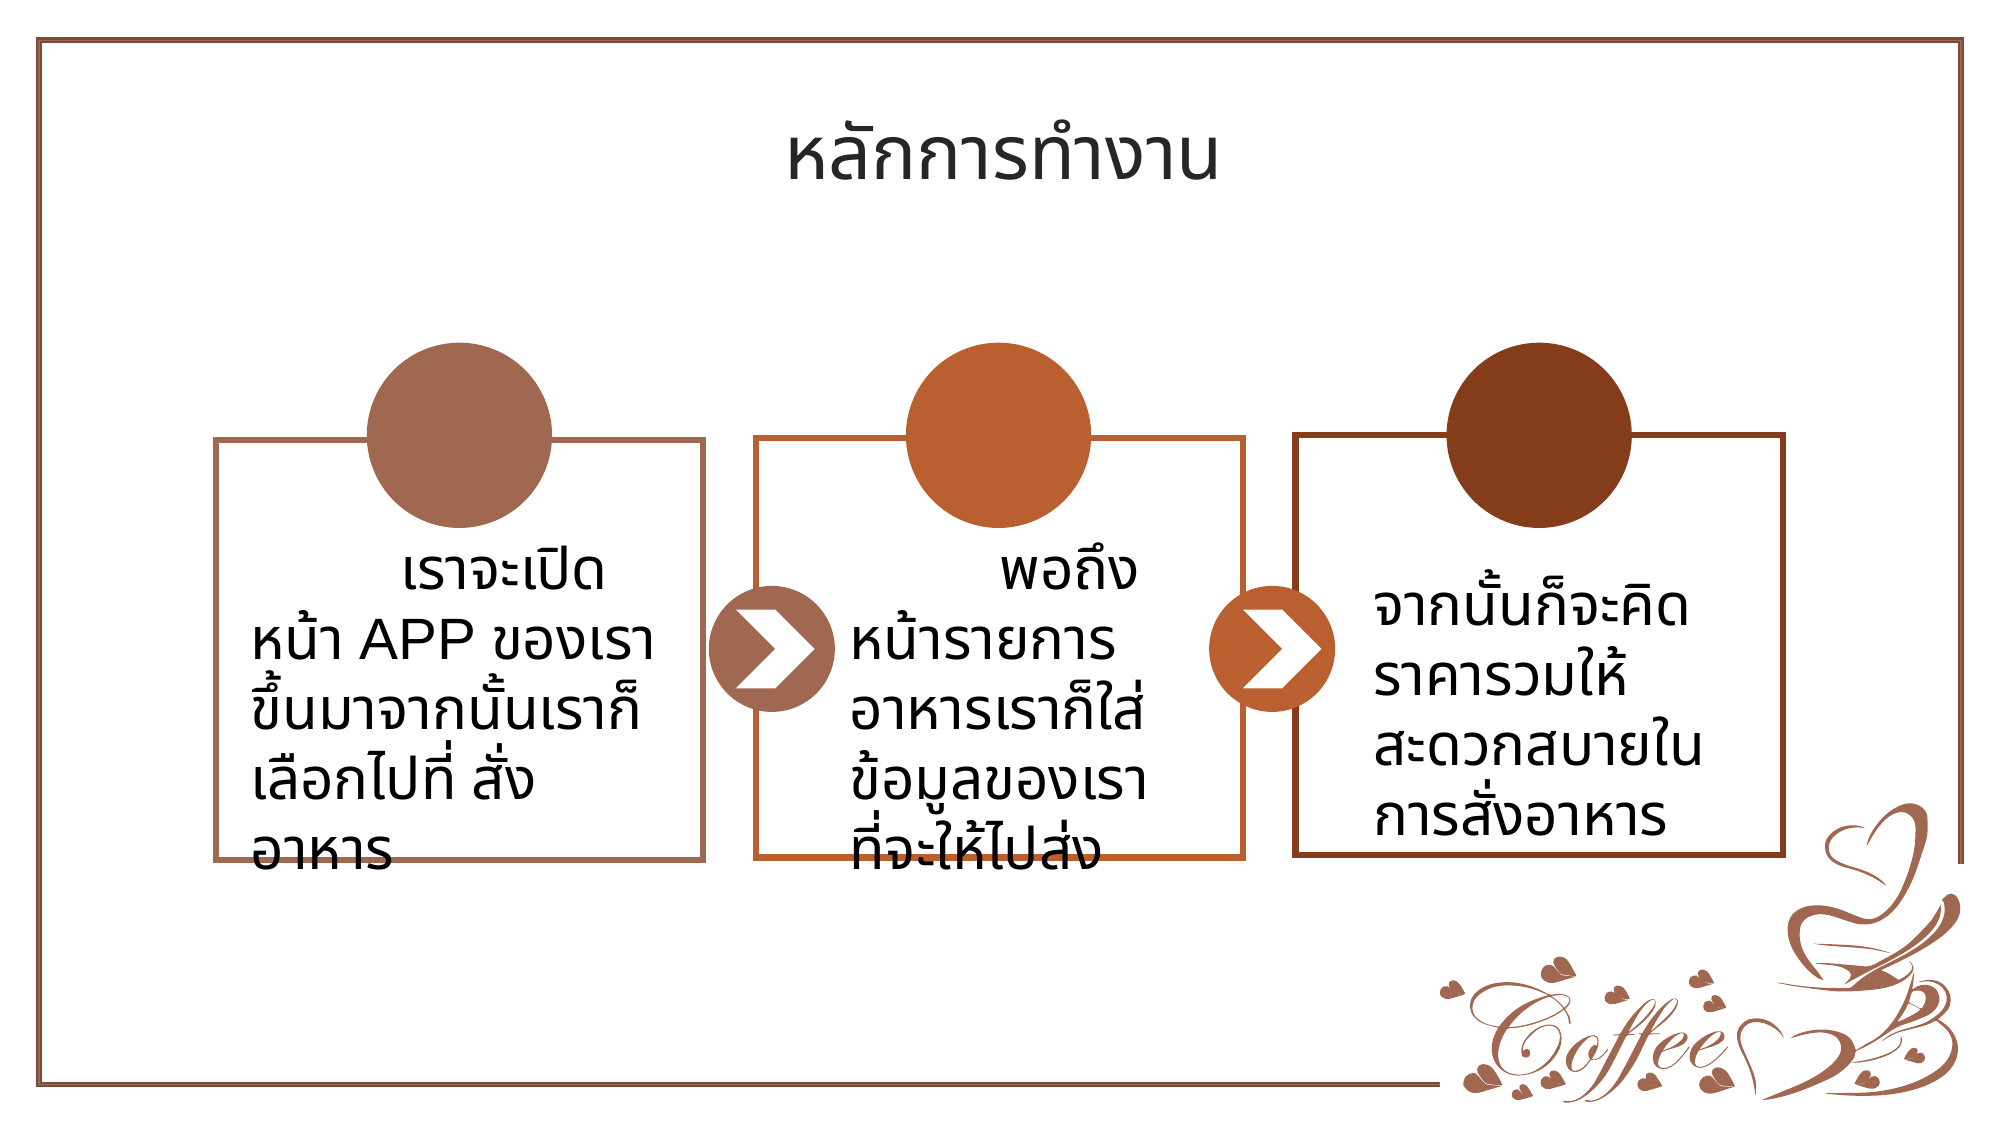

หลักการทำงาน

	เราจะเปิดหน้า APP ของเราขึ้นมาจากนั้นเราก็เลือกไปที่ สั่งอาหาร
	พอถึงหน้ารายการอาหารเราก็ใส่ข้อมูลของเรา ที่จะให้ไปส่ง
จากนั้นก็จะคิดราคารวมให้ สะดวกสบายในการสั่งอาหาร